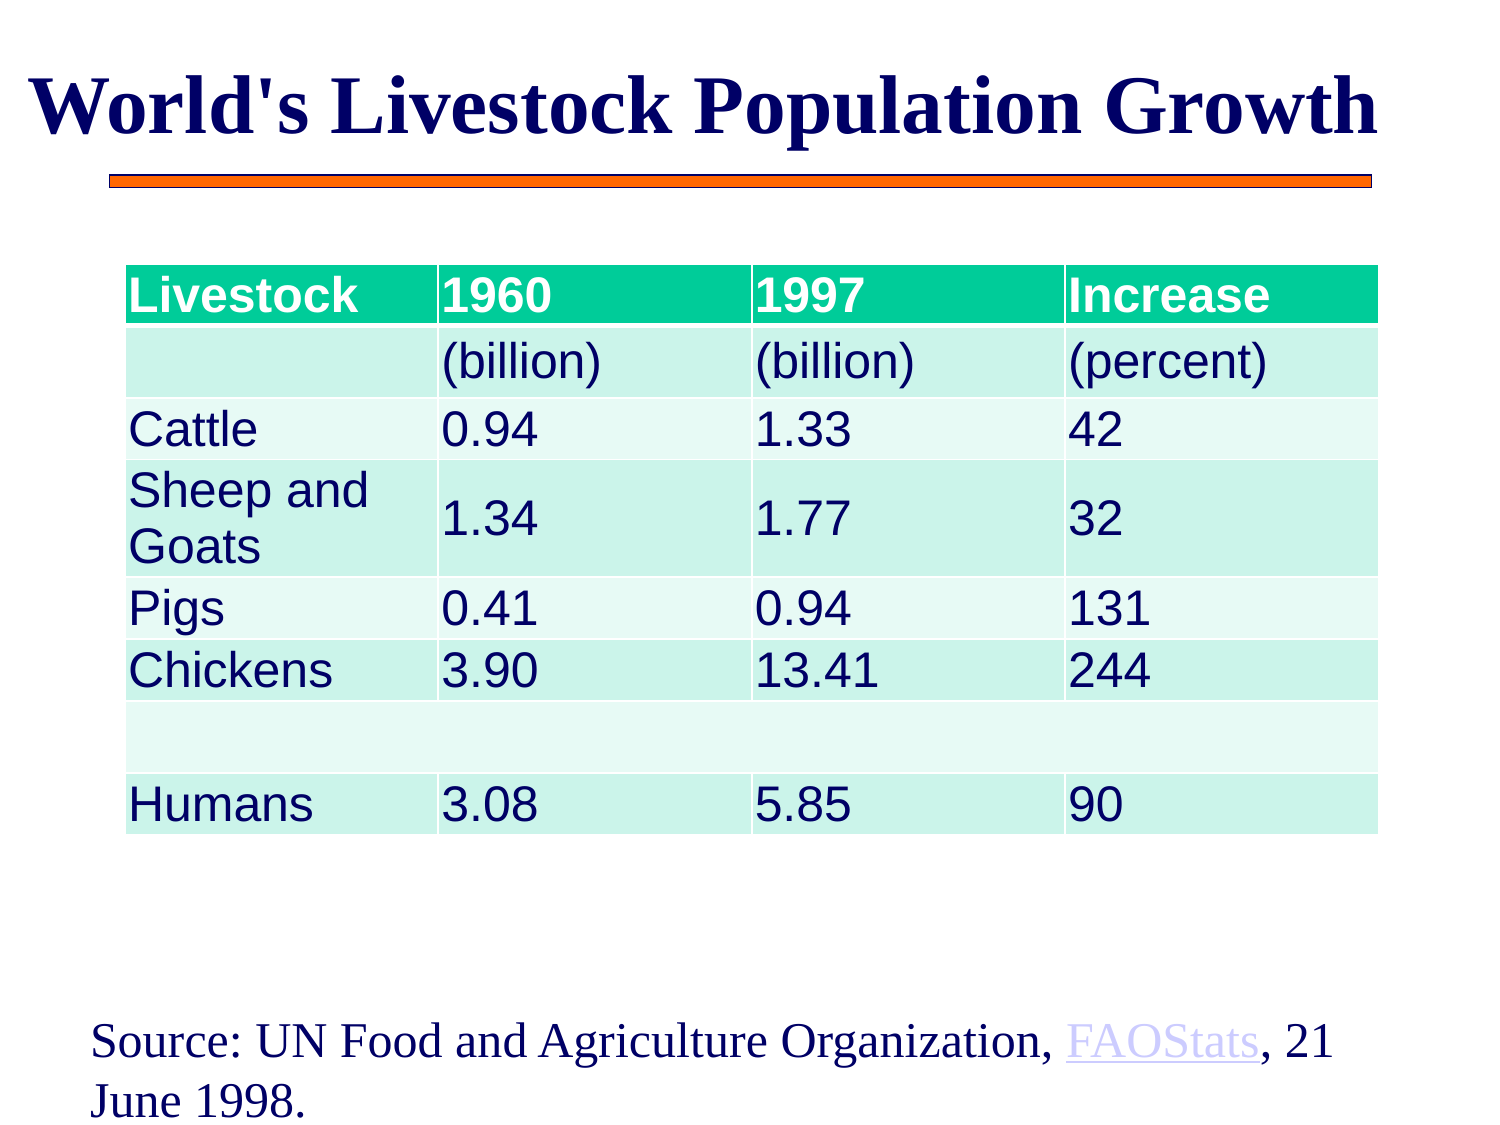

# World's Livestock Population Growth
| Livestock | 1960 | 1997 | Increase |
| --- | --- | --- | --- |
|  | (billion) | (billion) | (percent) |
| Cattle | 0.94 | 1.33 | 42 |
| Sheep and Goats | 1.34 | 1.77 | 32 |
| Pigs | 0.41 | 0.94 | 131 |
| Chickens | 3.90 | 13.41 | 244 |
|  |  |  |  |
| Humans | 3.08 | 5.85 | 90 |
Source: UN Food and Agriculture Organization, FAOStats, 21 June 1998.